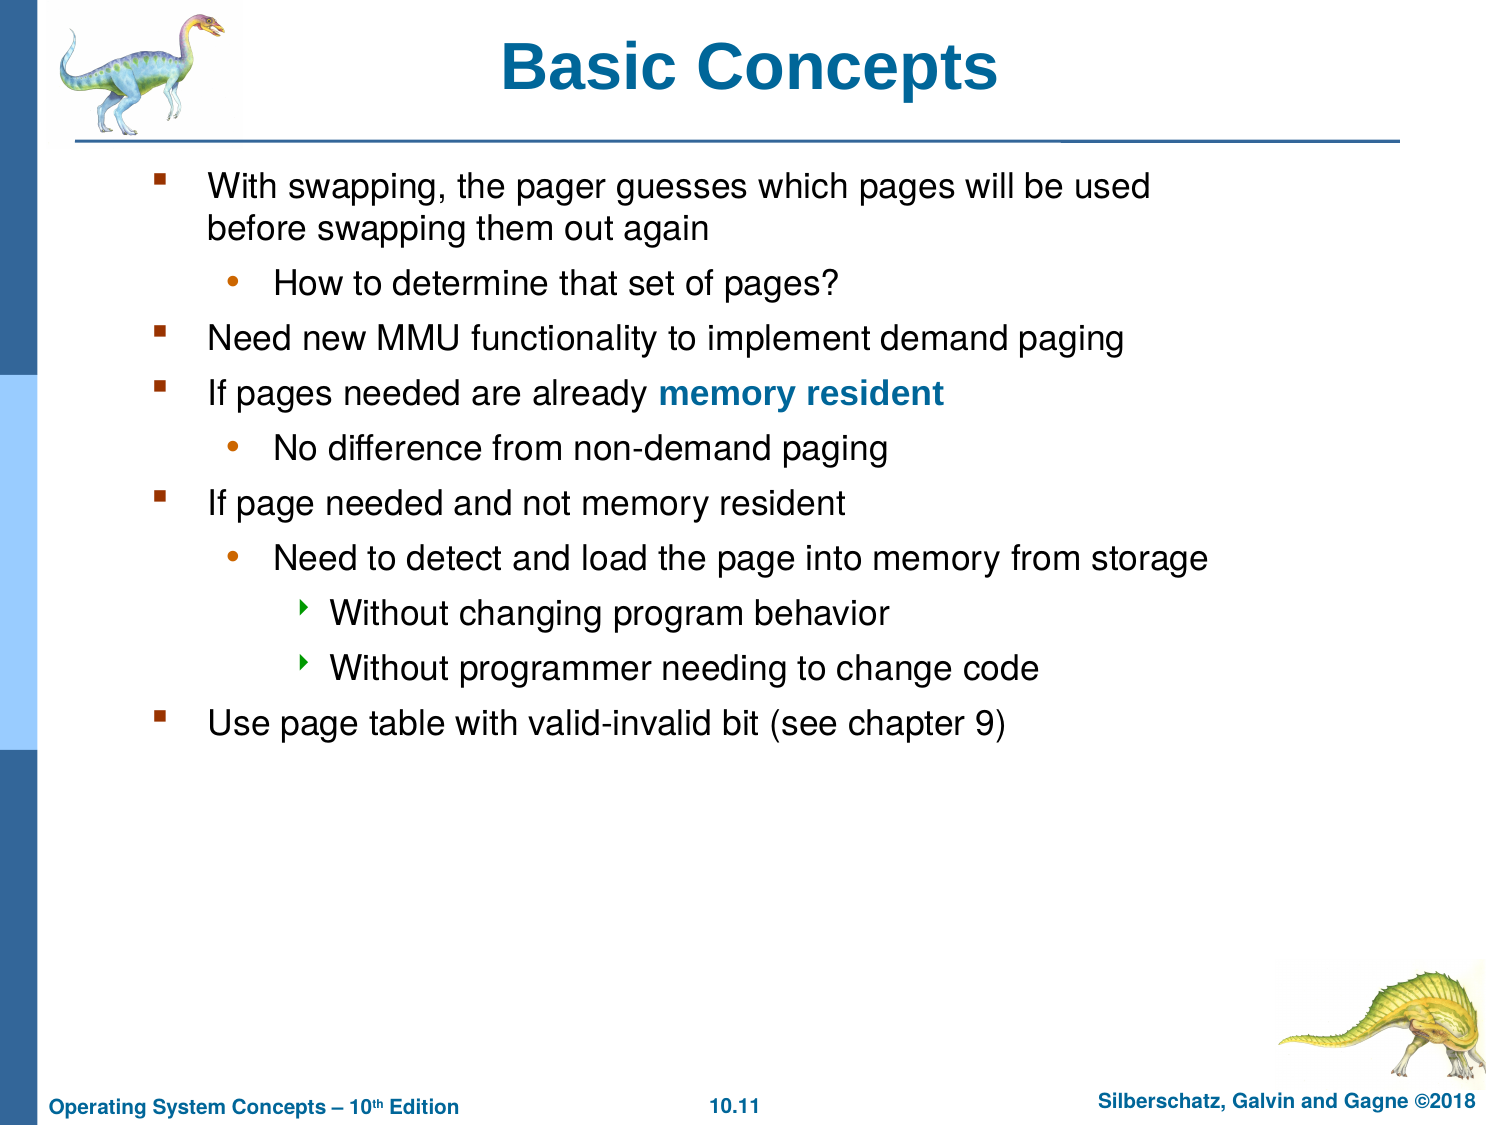

# Basic Concepts
With swapping, the pager guesses which pages will be used before swapping them out again
How to determine that set of pages?
Need new MMU functionality to implement demand paging
If pages needed are already memory resident
No difference from non-demand paging
If page needed and not memory resident
Need to detect and load the page into memory from storage
Without changing program behavior
Without programmer needing to change code
Use page table with valid-invalid bit (see chapter 9)